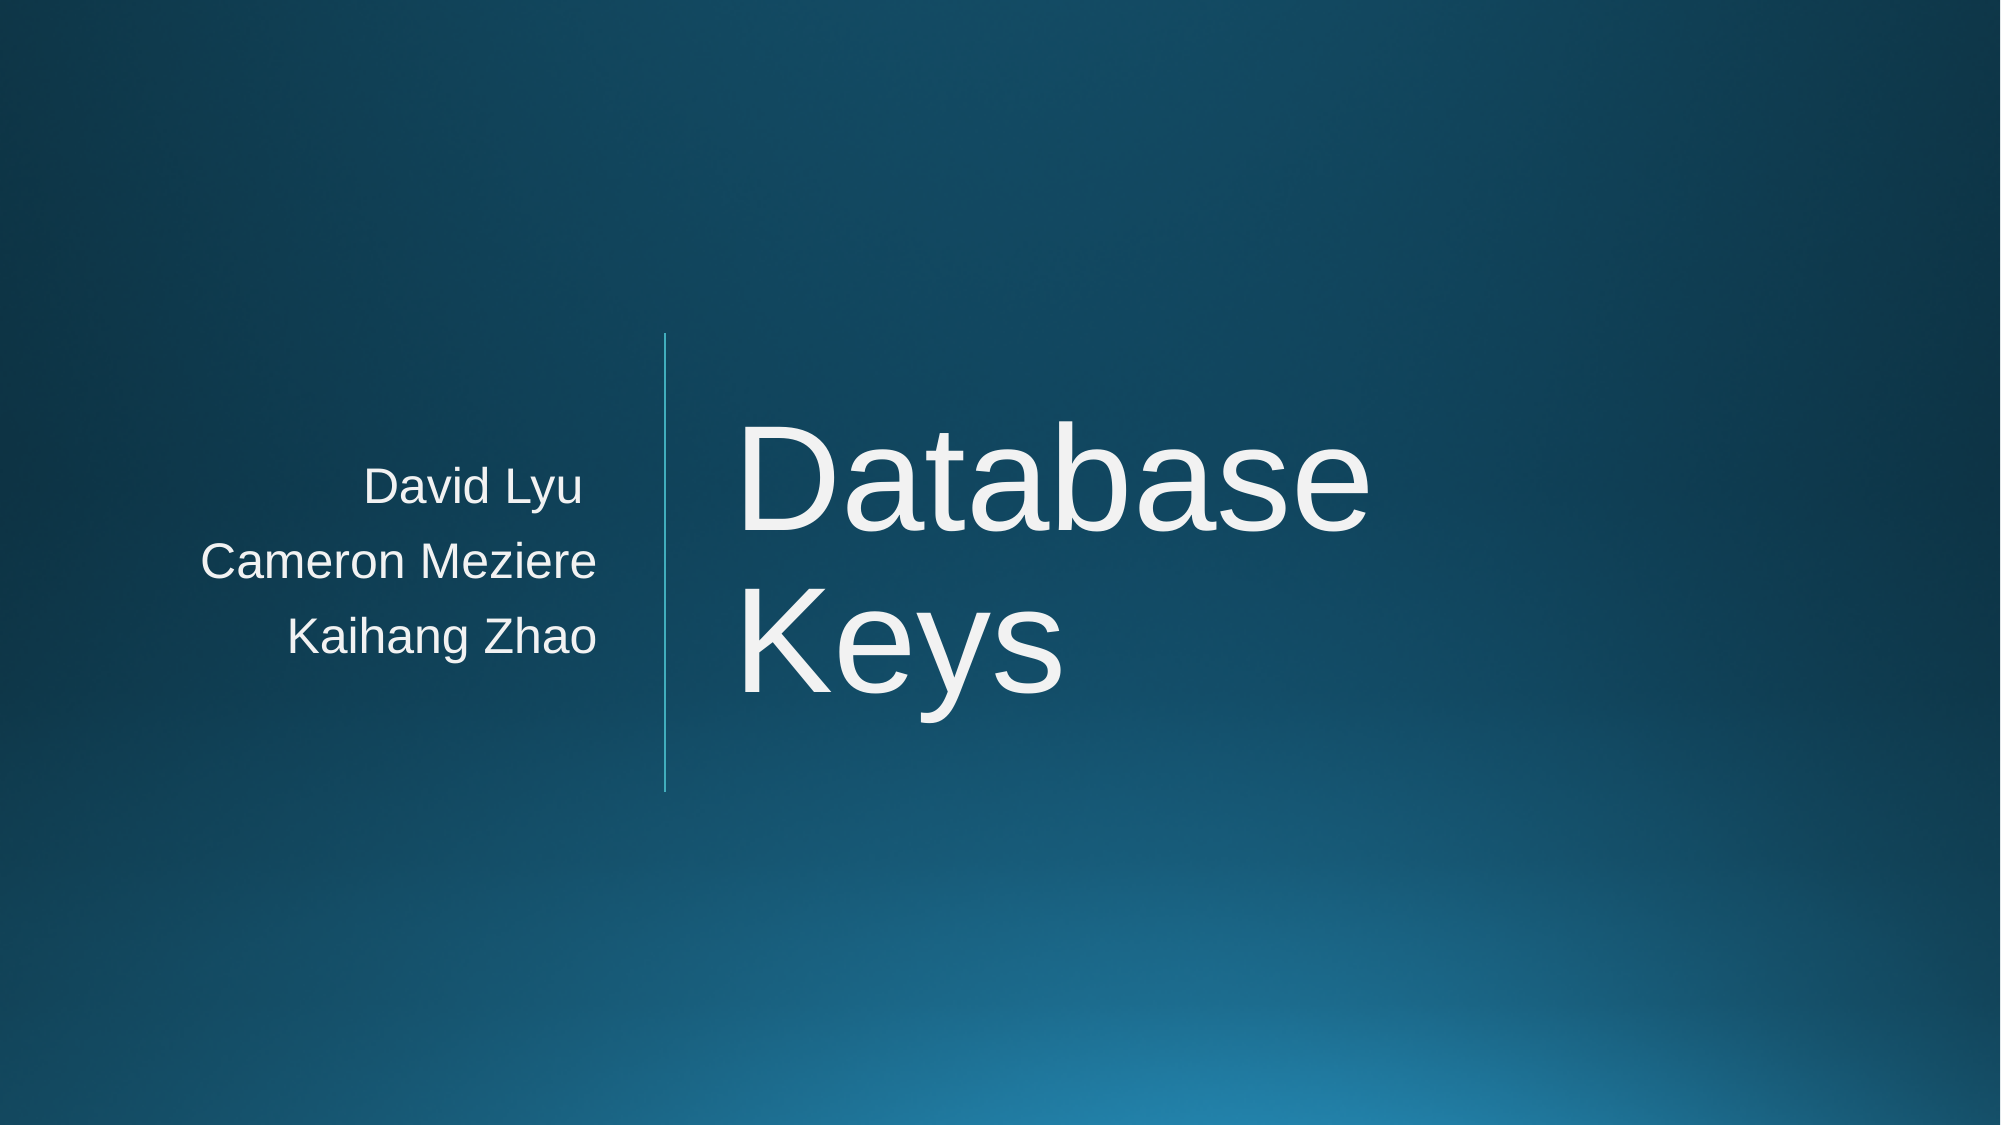

# Database Keys
David Lyu
Cameron Meziere
 Kaihang Zhao